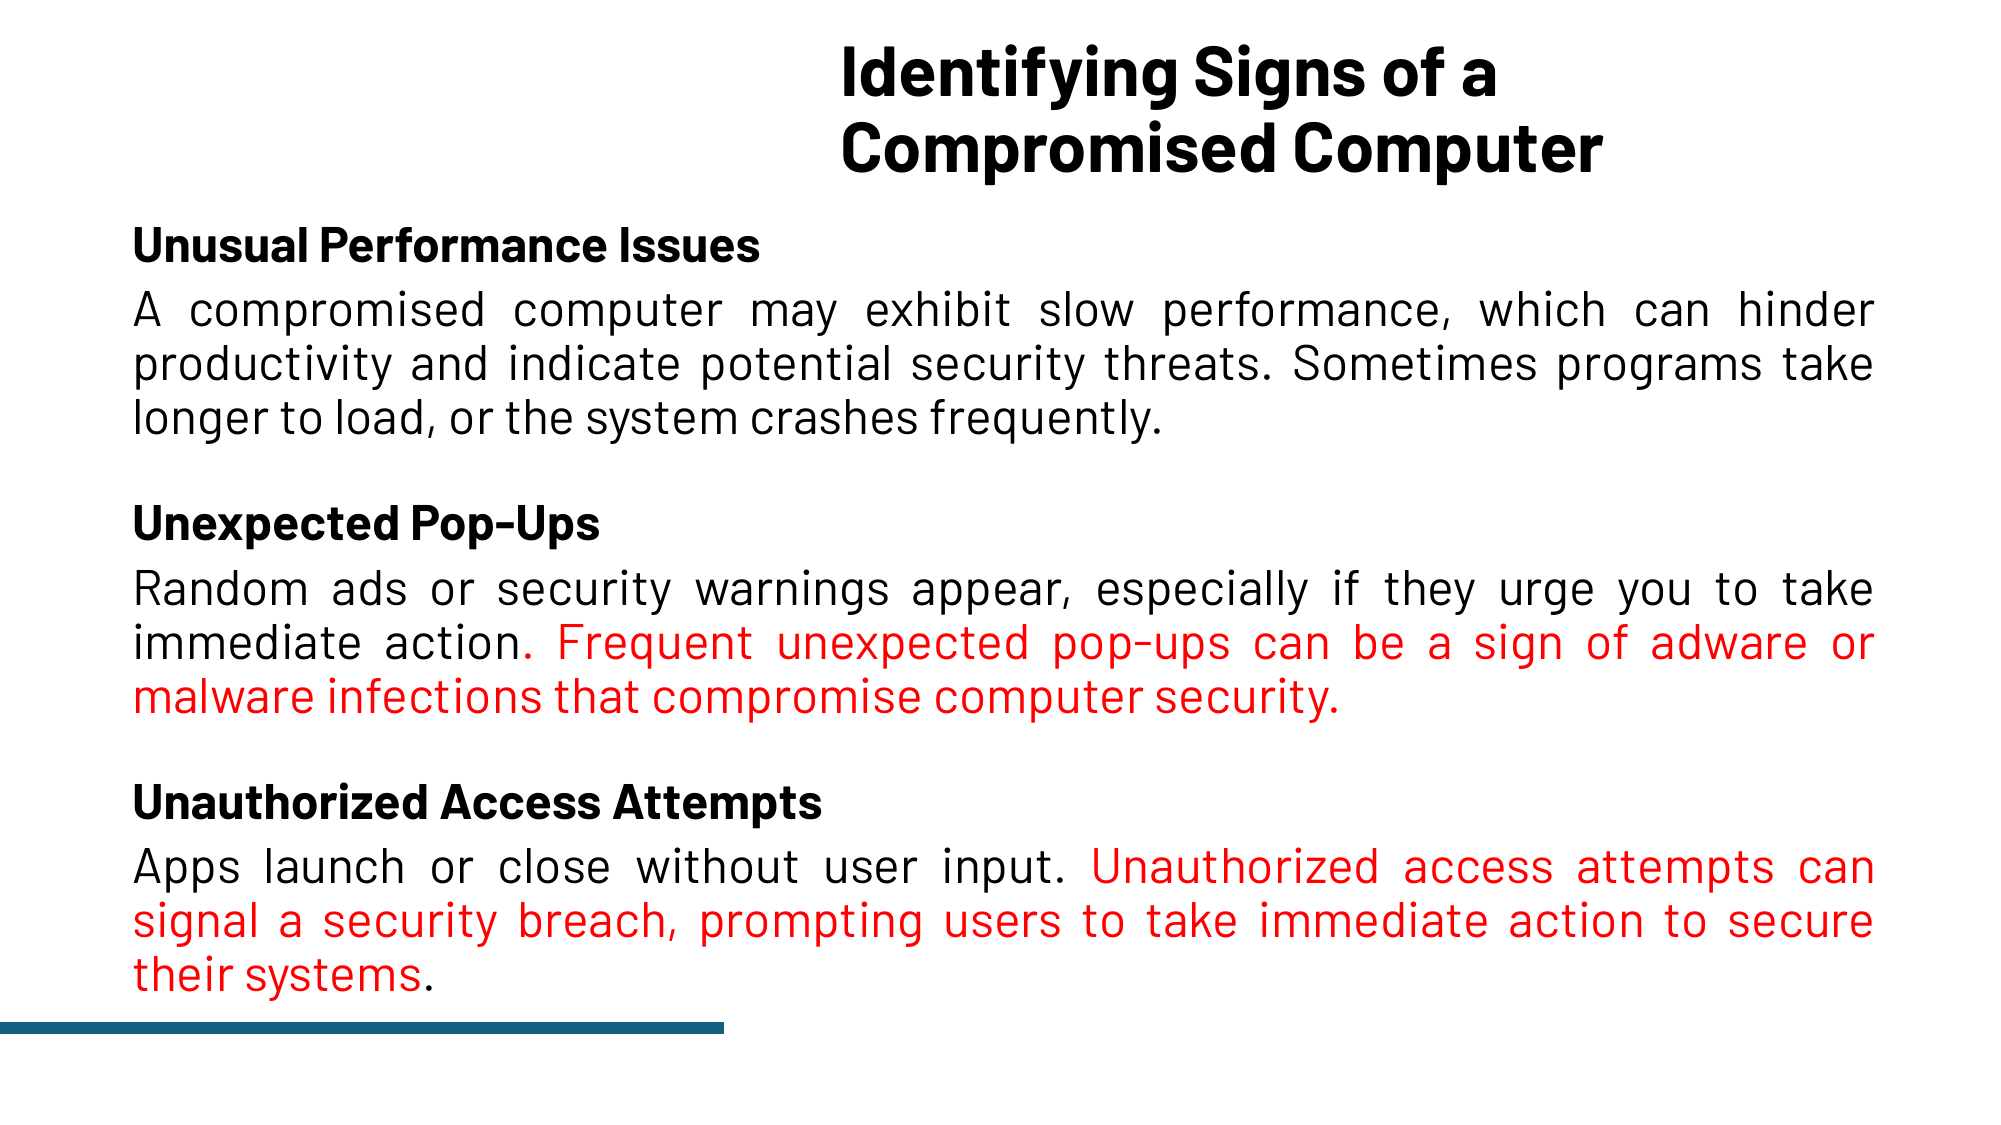

# Identifying Signs of a Compromised Computer
Unusual Performance Issues
A compromised computer may exhibit slow performance, which can hinder productivity and indicate potential security threats. Sometimes programs take longer to load, or the system crashes frequently.
Unexpected Pop-Ups
Random ads or security warnings appear, especially if they urge you to take immediate action. Frequent unexpected pop-ups can be a sign of adware or malware infections that compromise computer security.
Unauthorized Access Attempts
Apps launch or close without user input. Unauthorized access attempts can signal a security breach, prompting users to take immediate action to secure their systems.